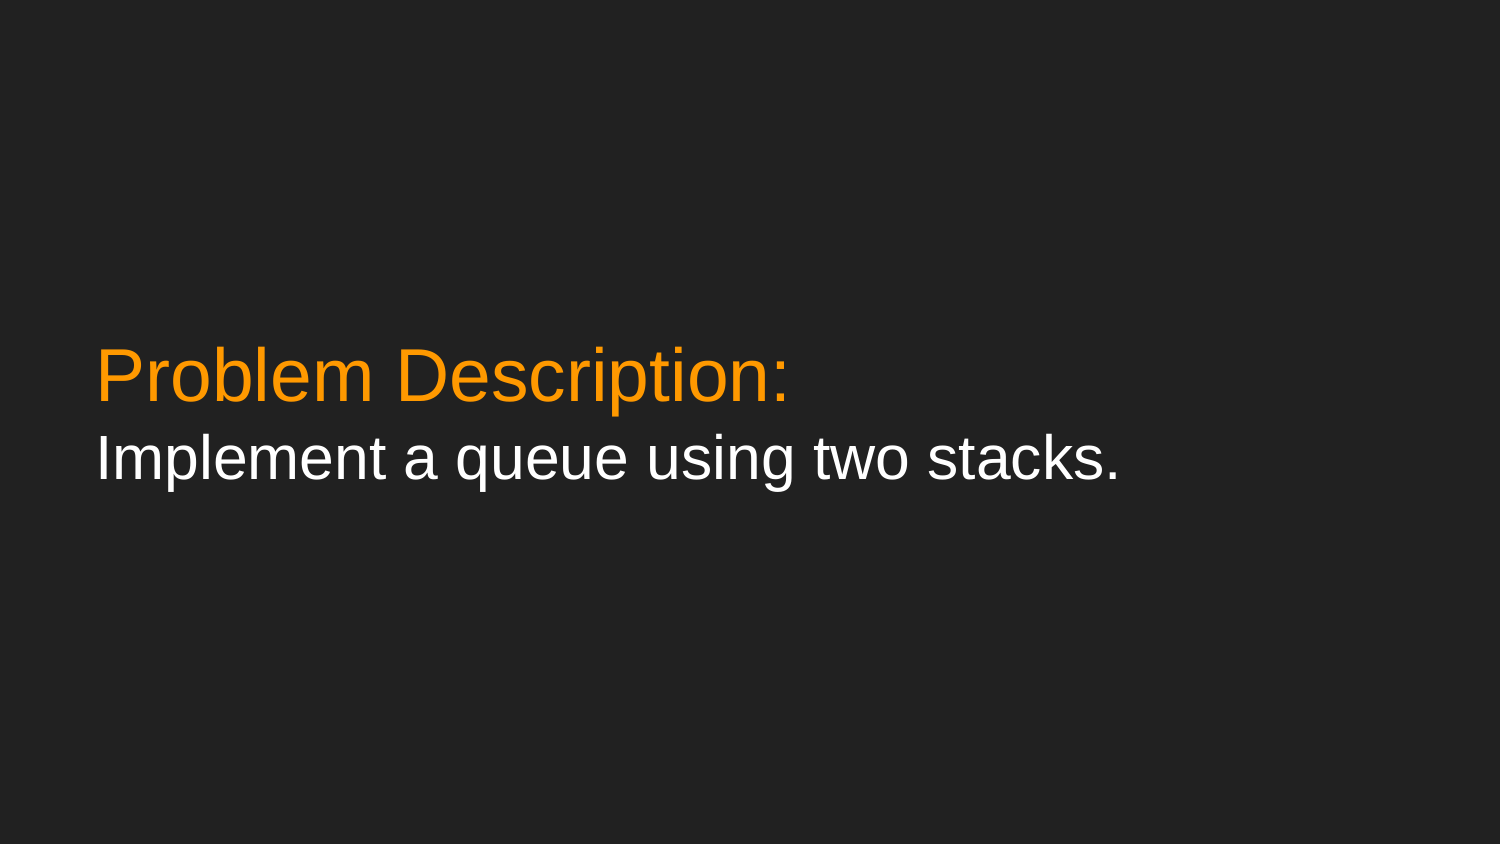

# Problem Description:
Implement a queue using two stacks.